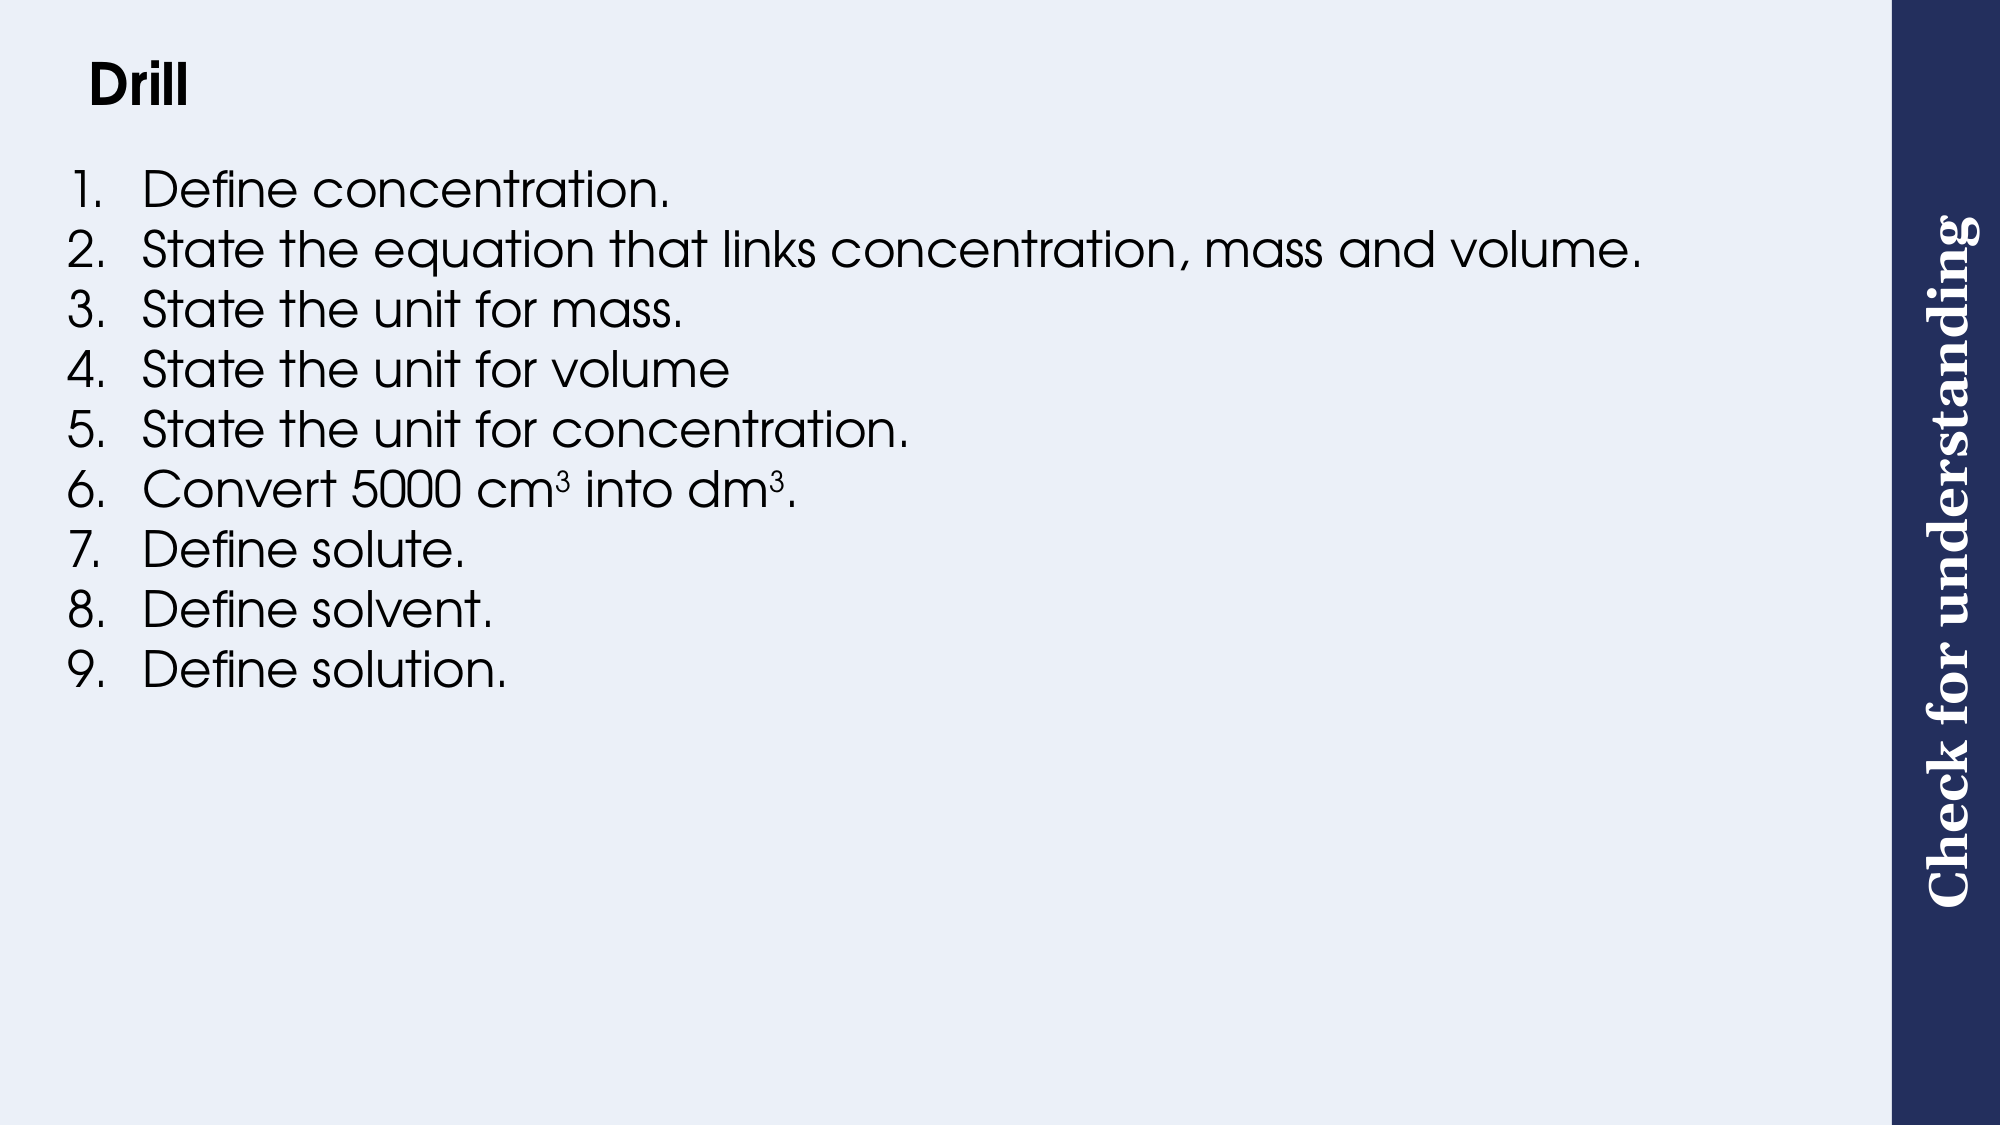

# Drill
Define concentration.
State the equation that links concentration, mass and volume.
State the unit for mass.
State the unit for volume
State the unit for concentration.
Convert 5000 cm3 into dm3.
Define solute.
Define solvent.
Define solution.